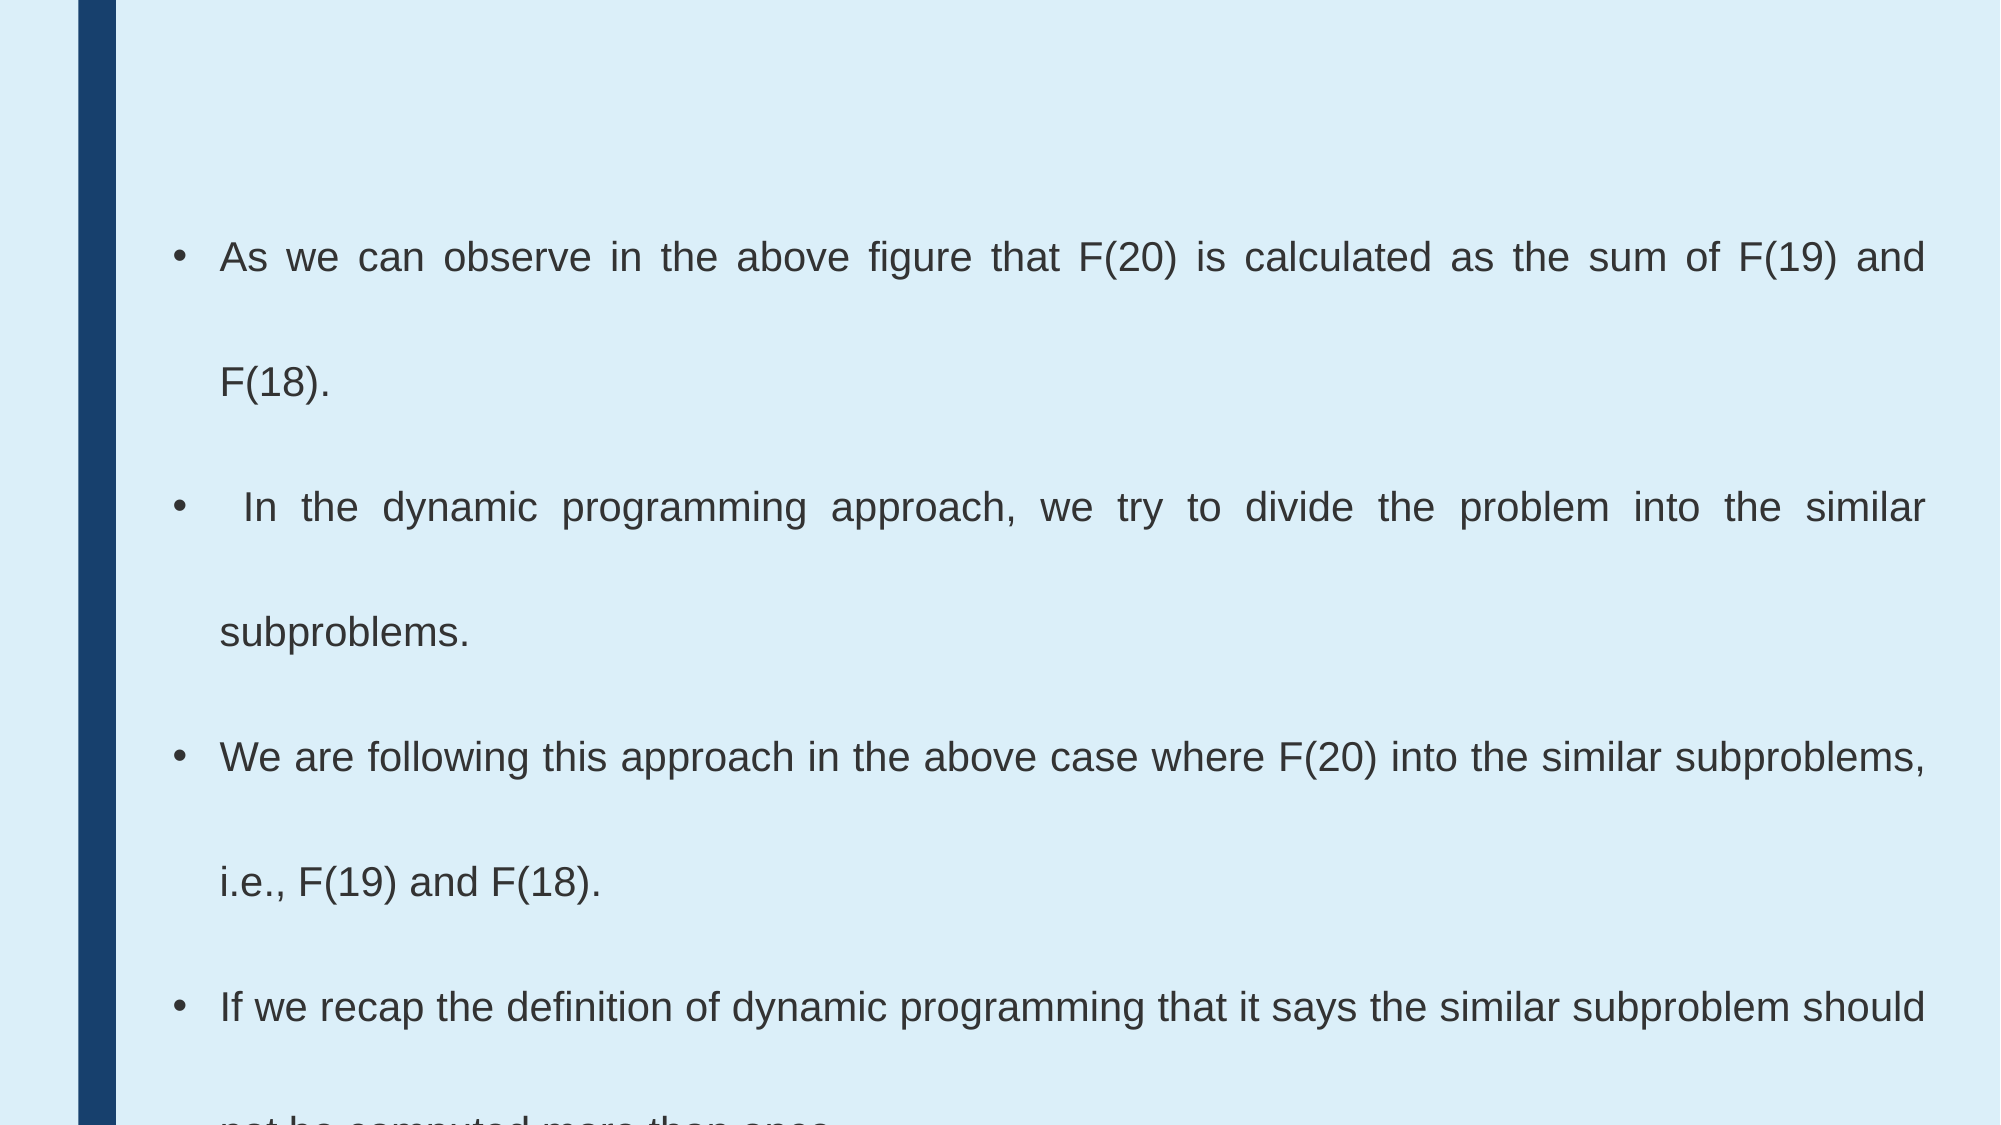

As we can observe in the above figure that F(20) is calculated as the sum of F(19) and F(18).
 In the dynamic programming approach, we try to divide the problem into the similar subproblems.
We are following this approach in the above case where F(20) into the similar subproblems, i.e., F(19) and F(18).
If we recap the definition of dynamic programming that it says the similar subproblem should not be computed more than once.
 In the above example, F(18) is calculated two times; similarly, F(17) is also calculated twice.